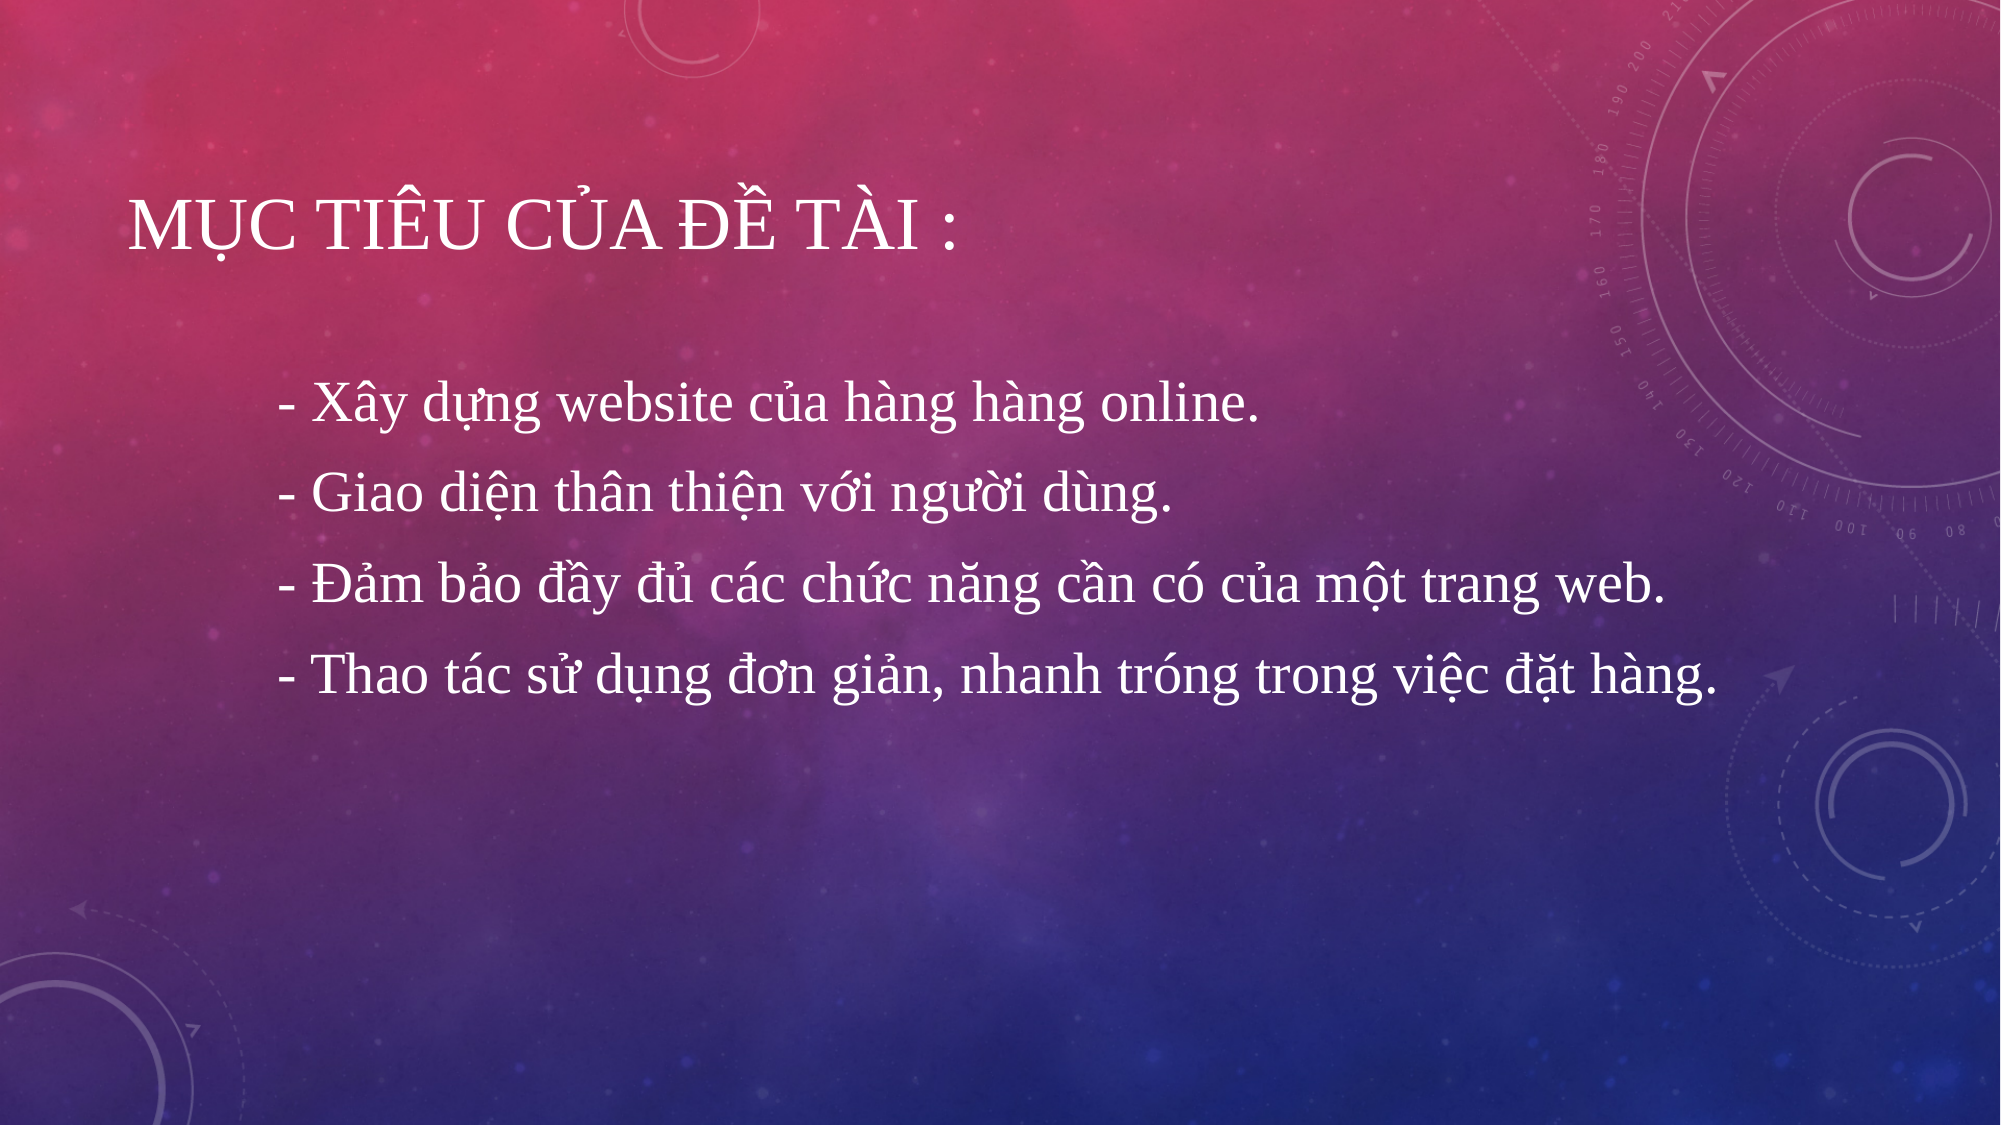

# Mục tiêu của đề tài :
	- Xây dựng website của hàng hàng online.
	- Giao diện thân thiện với người dùng.
	- Đảm bảo đầy đủ các chức năng cần có của một trang web.
	- Thao tác sử dụng đơn giản, nhanh tróng trong việc đặt hàng.